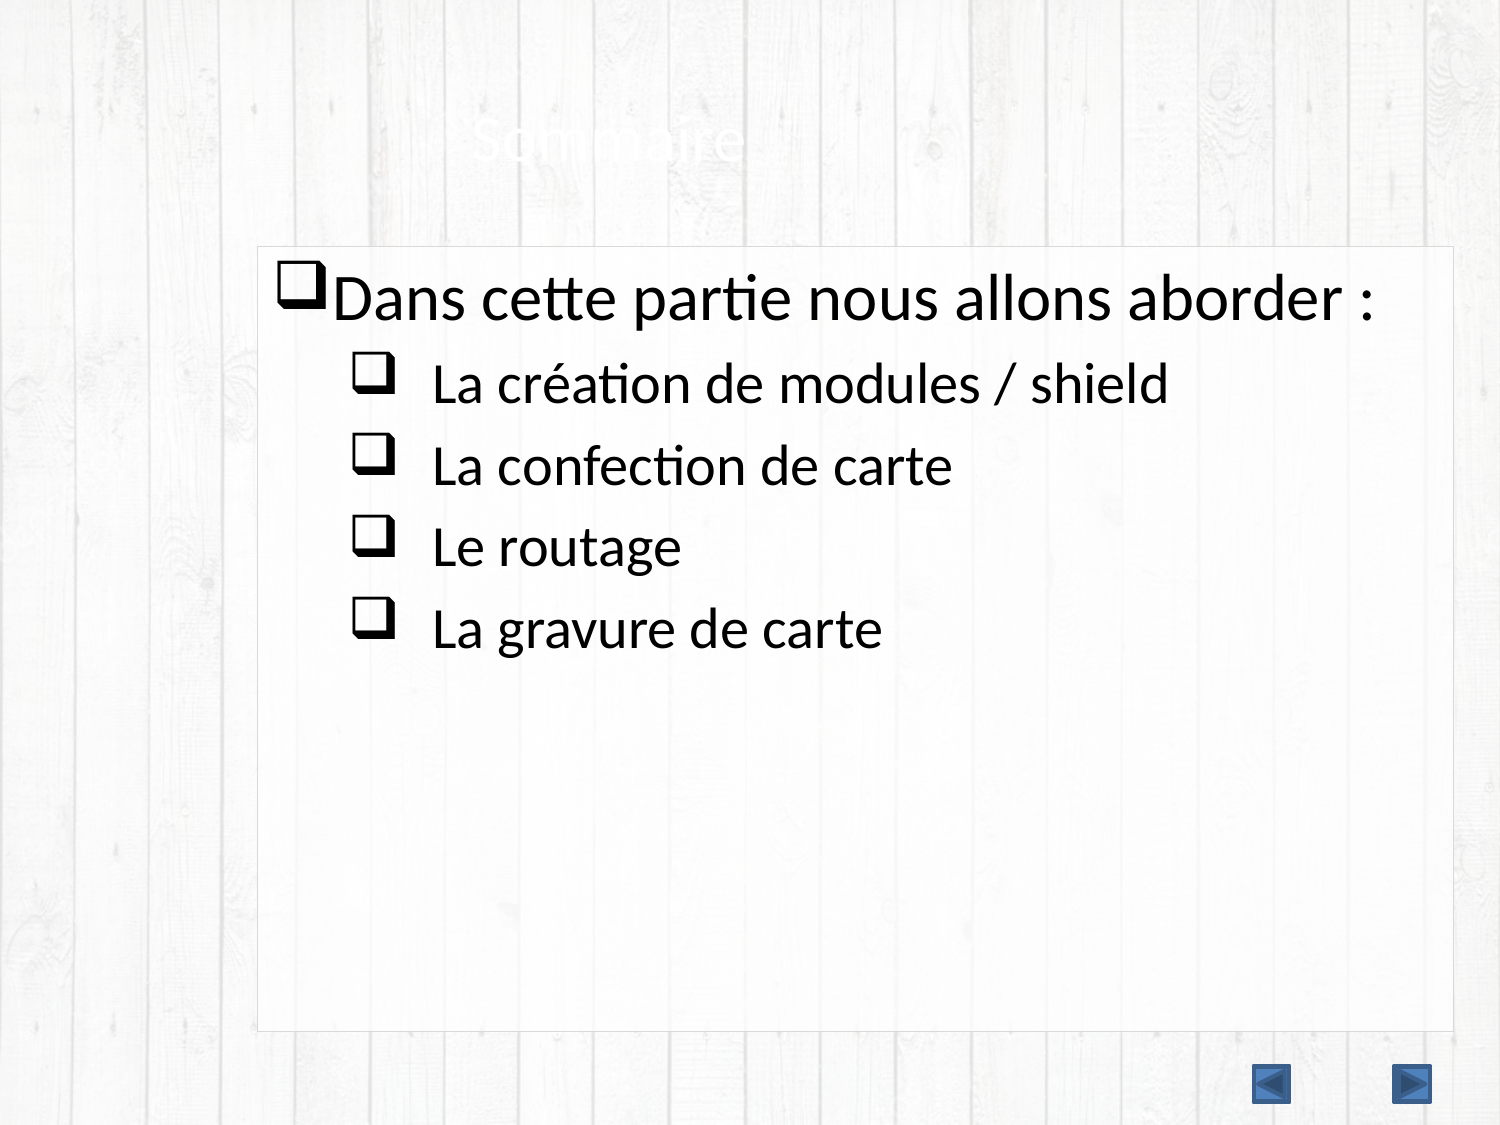

# Sommaire
Dans cette partie nous allons aborder :
La création de modules / shield
La confection de carte
Le routage
La gravure de carte